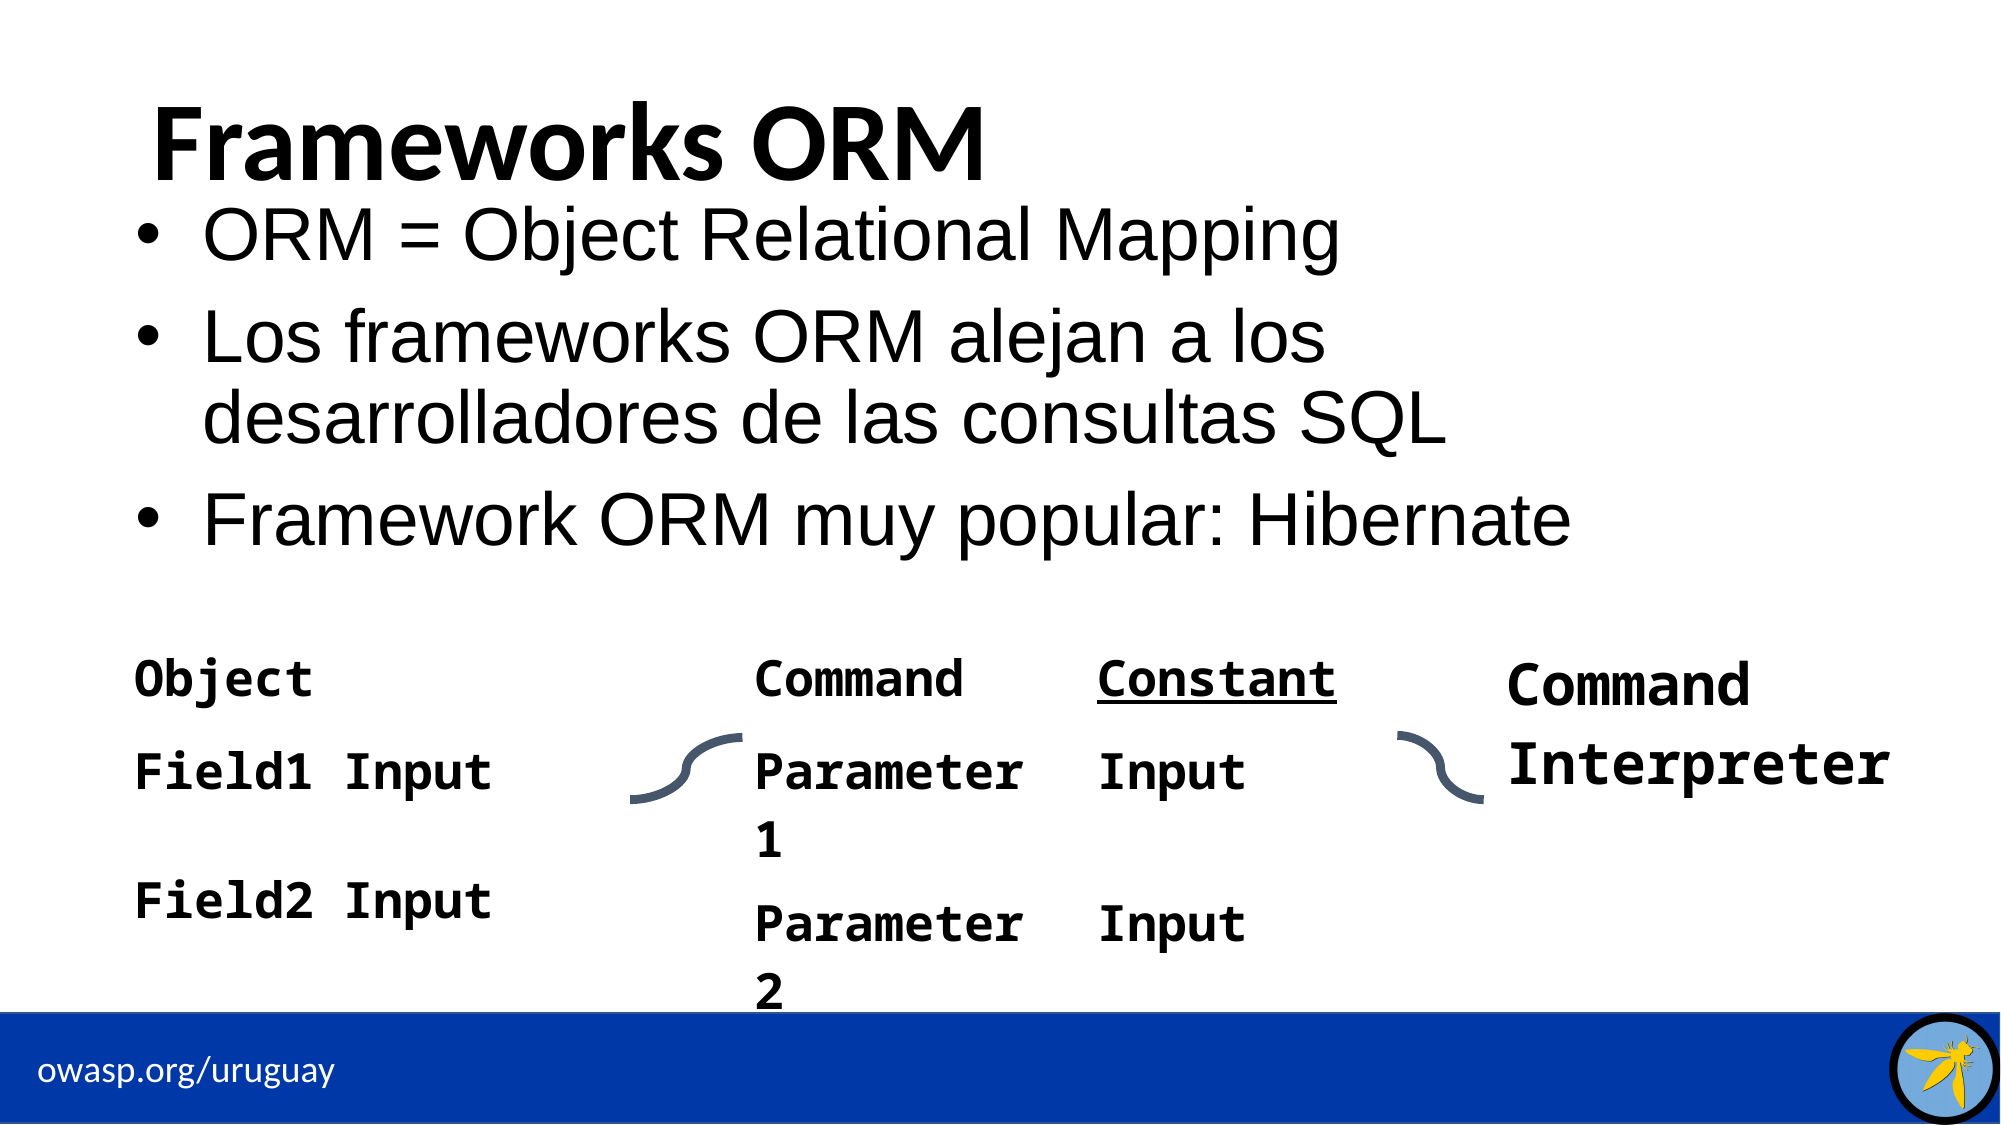

# Frameworks ORM
ORM = Object Relational Mapping
Los frameworks ORM alejan a los desarrolladores de las consultas SQL
Framework ORM muy popular: Hibernate
| Object |  |
| --- | --- |
| Field1 | Input |
| Field2 | Input |
| Command | Constant |
| --- | --- |
| Parameter 1 | Input |
| Parameter 2 | Input |
| Command Interpreter |
| --- |